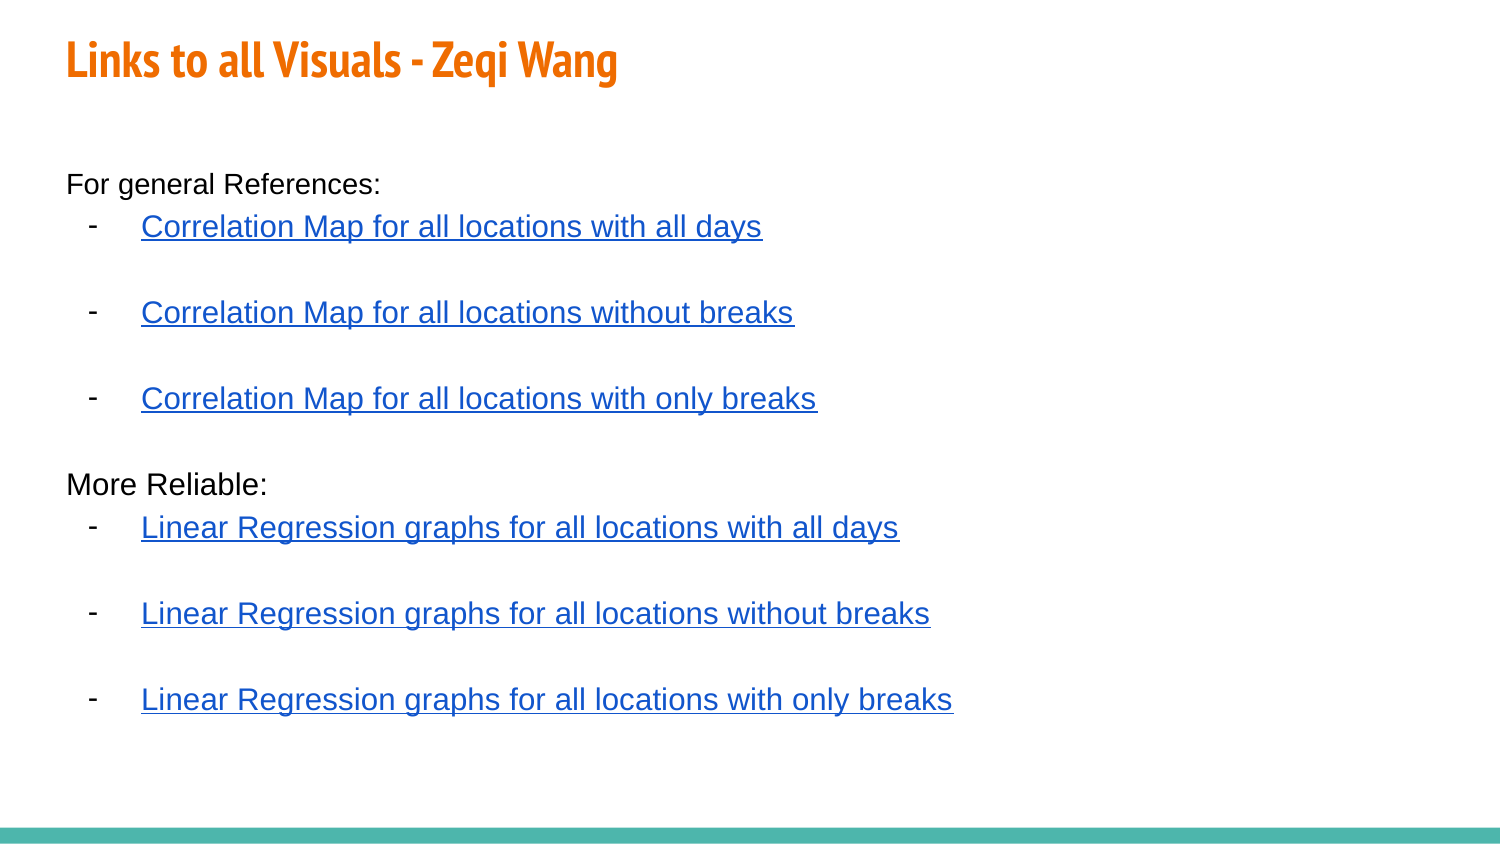

# Links to all Visuals - Zeqi Wang

For general References:
Correlation Map for all locations with all days

Correlation Map for all locations without breaks

Correlation Map for all locations with only breaks

More Reliable:
Linear Regression graphs for all locations with all days

Linear Regression graphs for all locations without breaks

Linear Regression graphs for all locations with only breaks